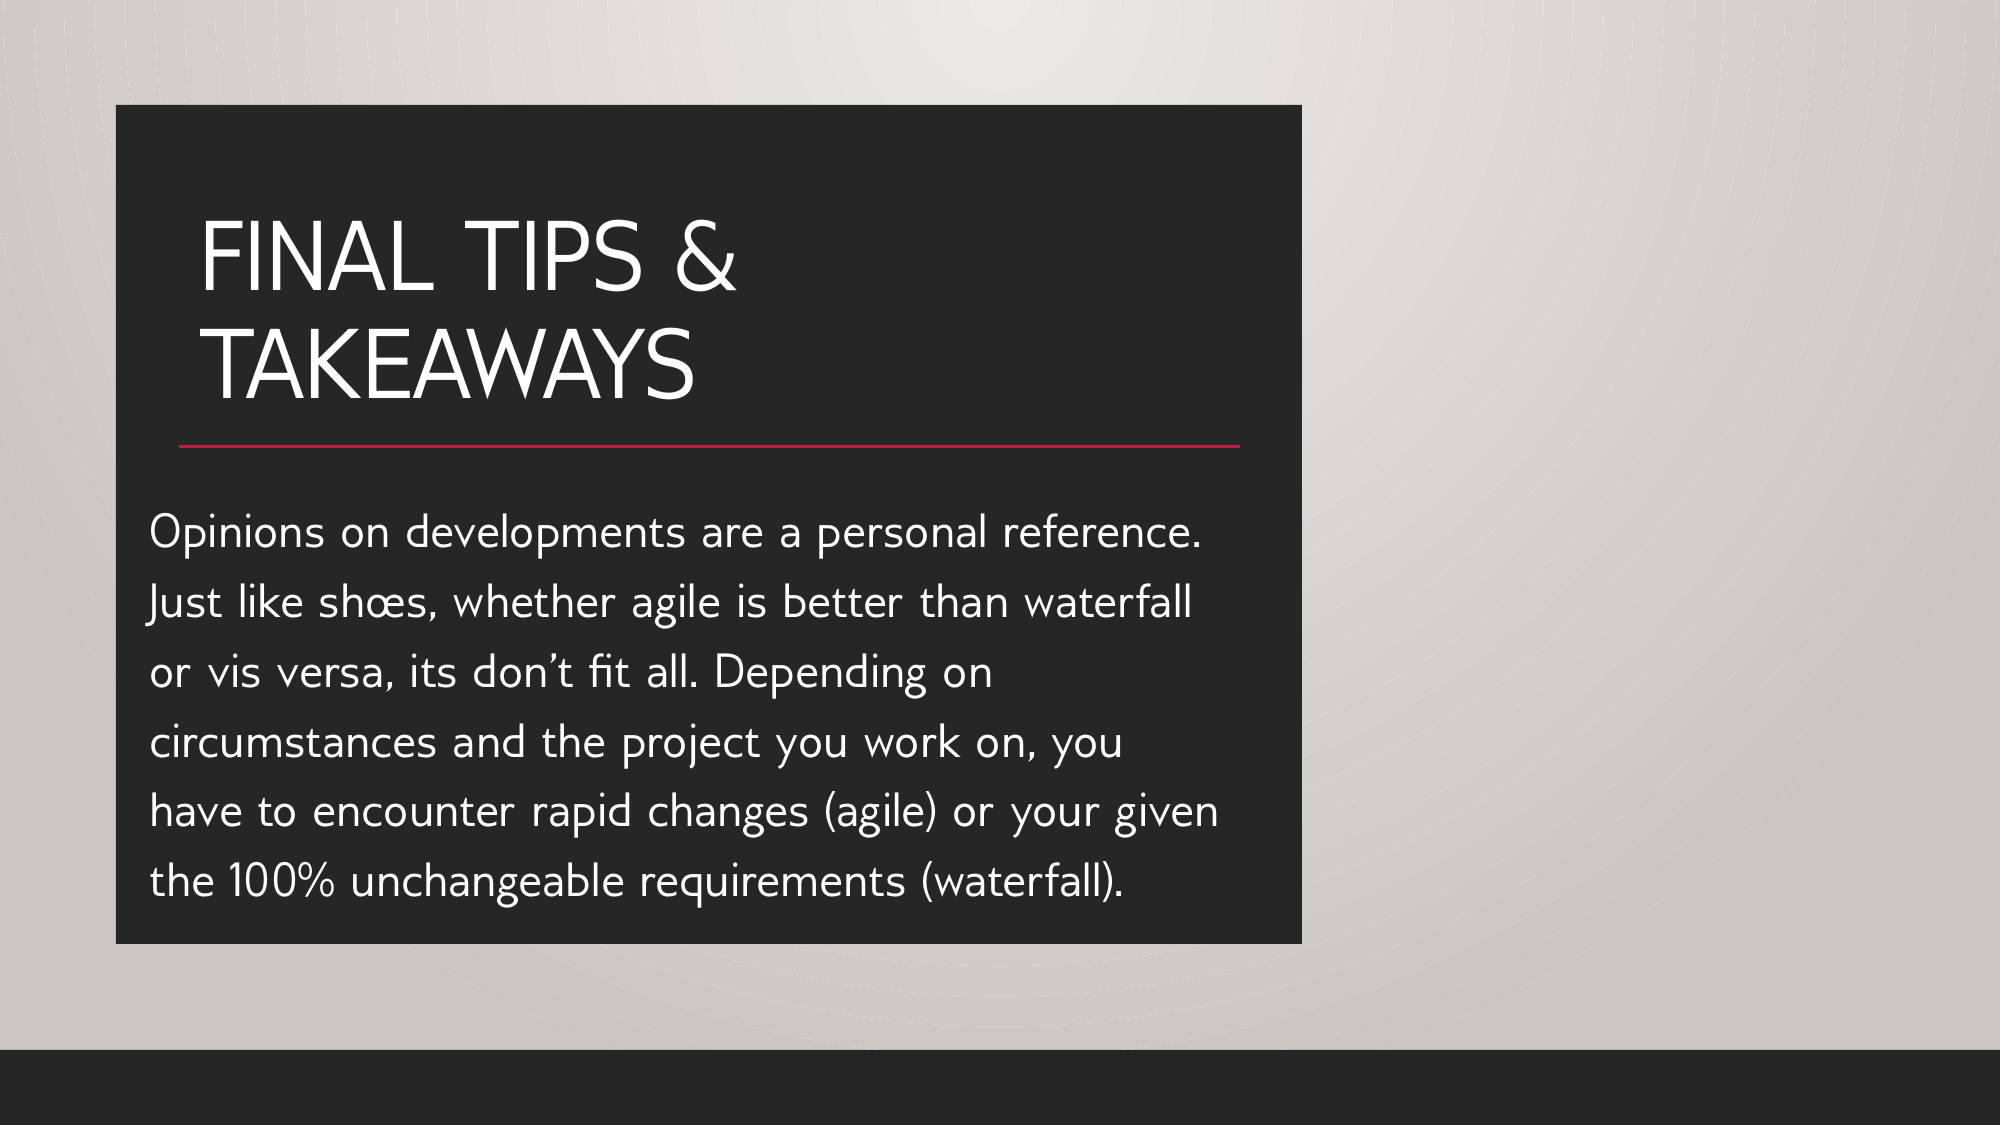

# Final tips & takeaways
Opinions on developments are a personal reference. Just like shoes, whether agile is better than waterfall or vis versa, its don’t fit all. Depending on circumstances and the project you work on, you have to encounter rapid changes (agile) or your given the 100% unchangeable requirements (waterfall).